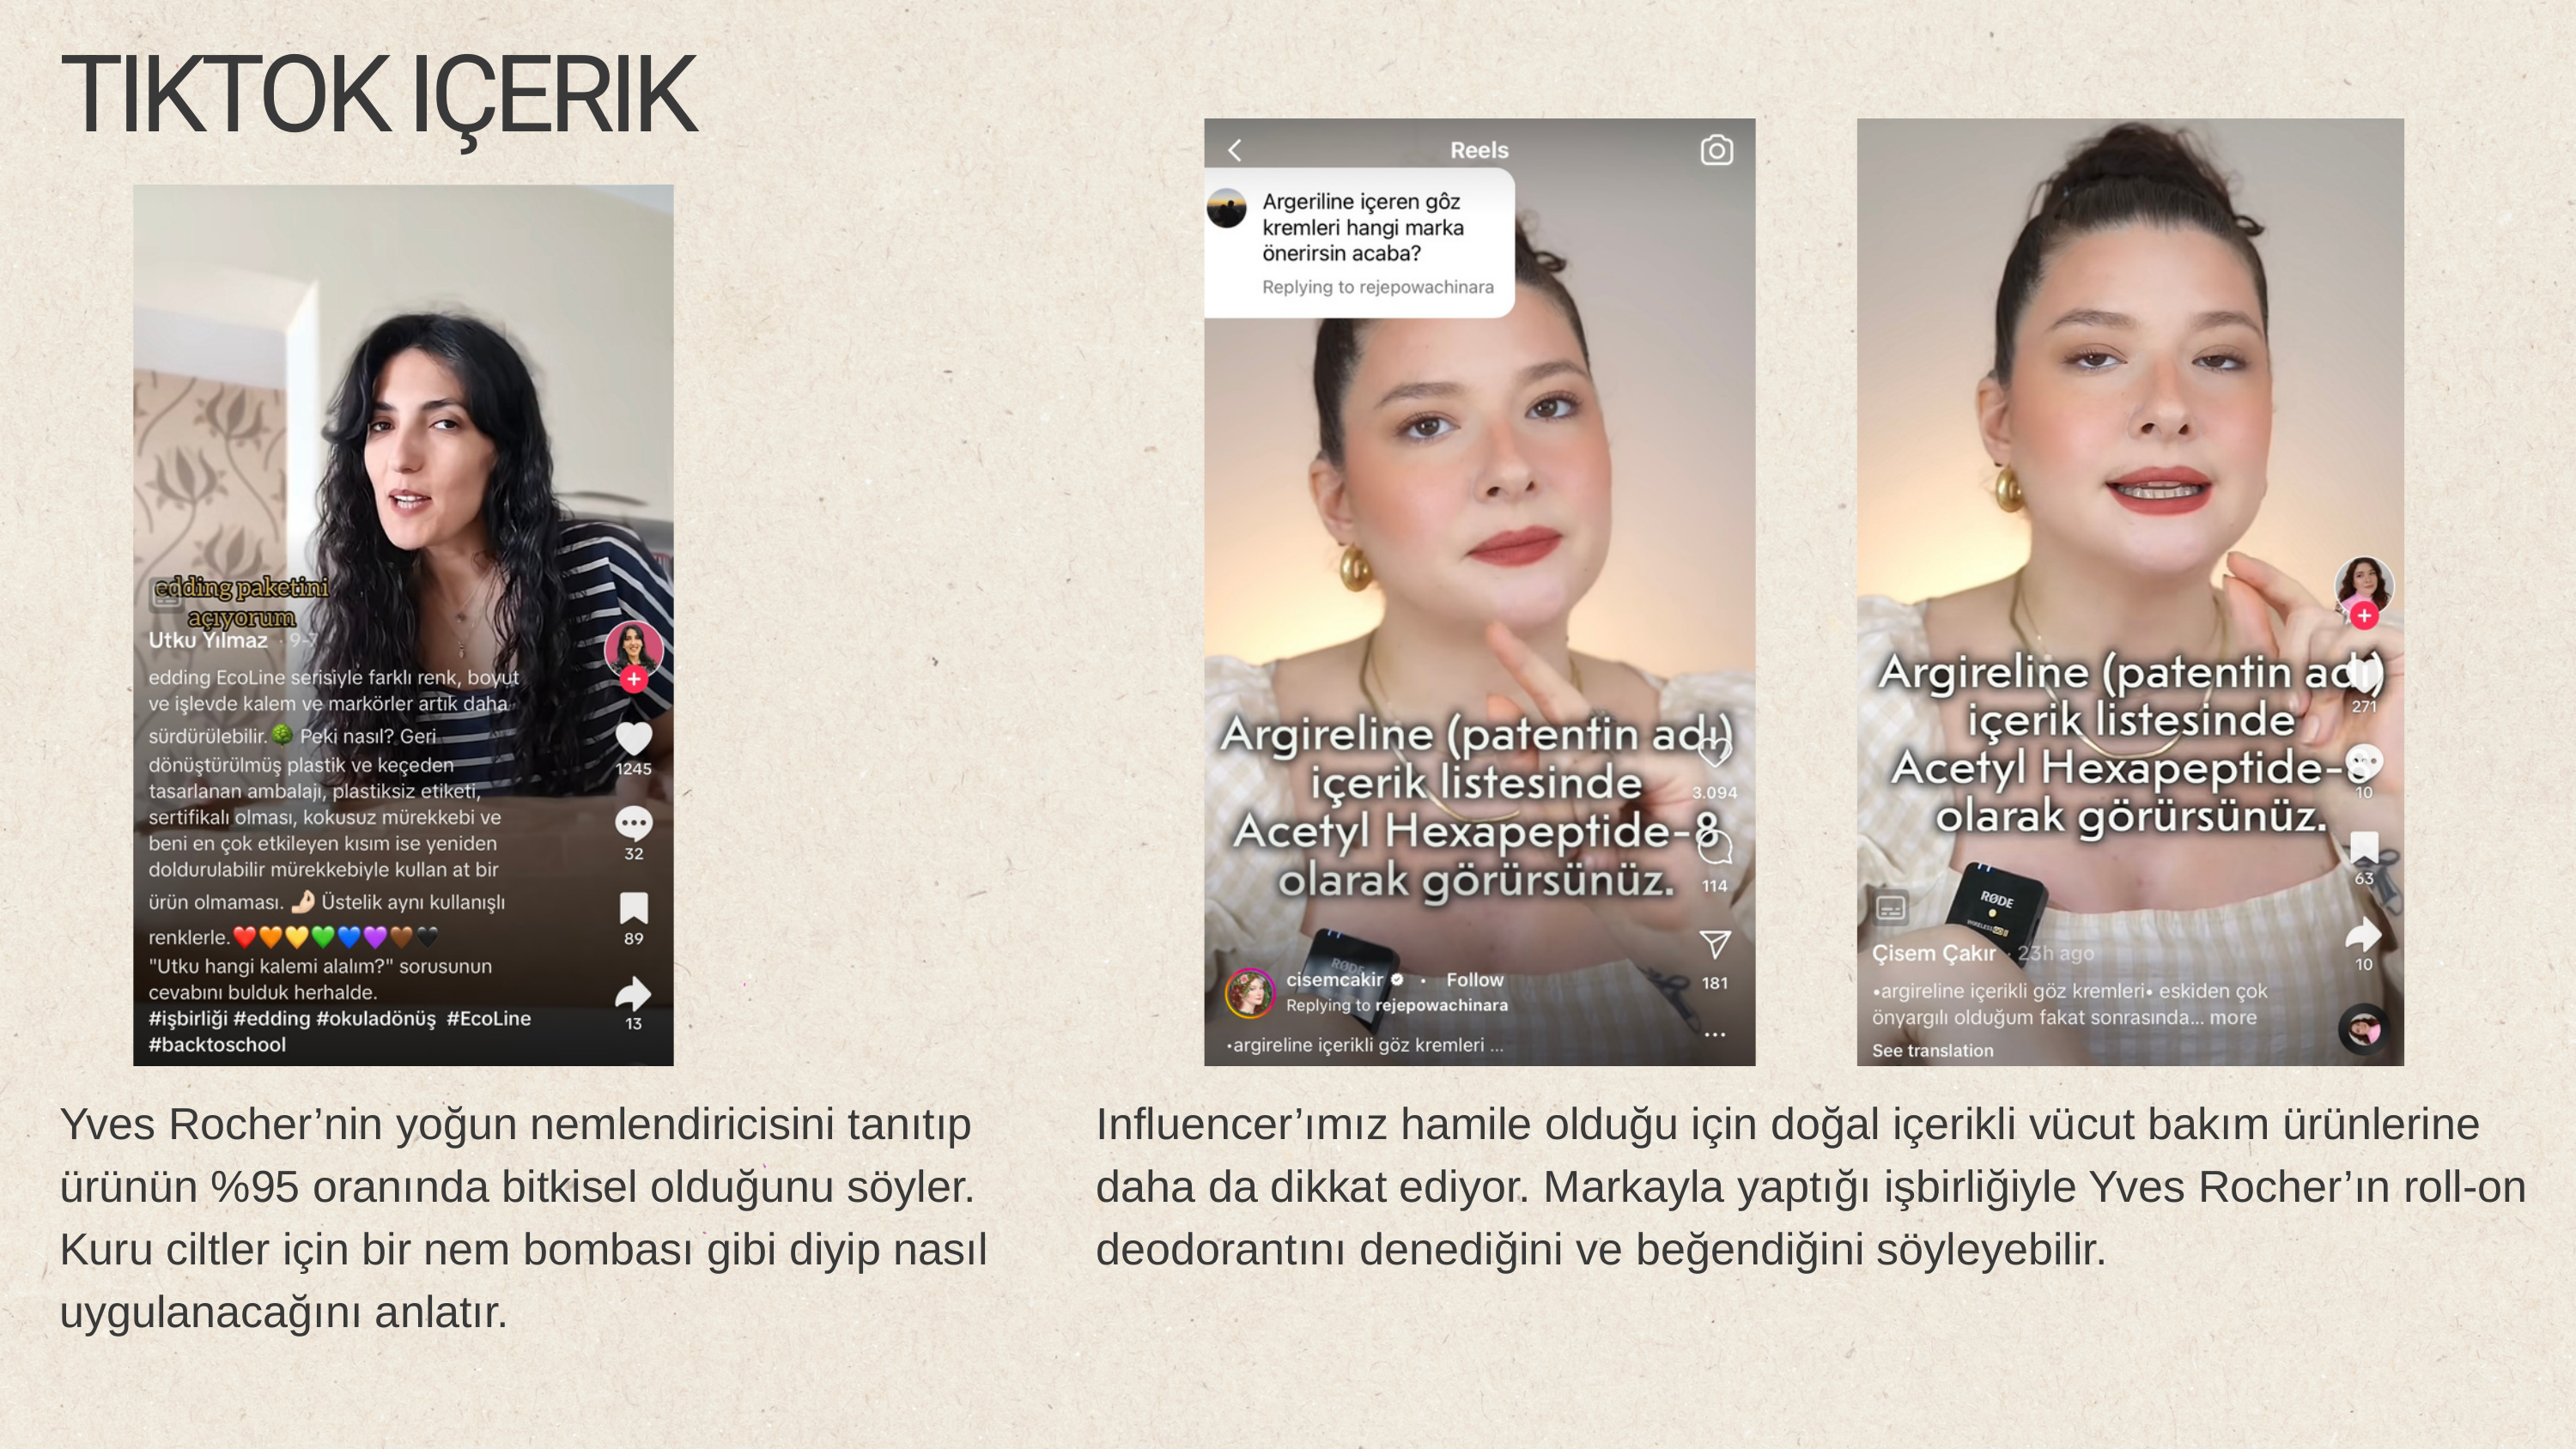

TIKTOK IÇERIK

Yves Rocher’nin yoğun nemlendiricisini tanıtıp ürünün %95 oranında bitkisel olduğunu söyler. Kuru ciltler için bir nem bombası gibi diyip nasıl uygulanacağını anlatır.
Influencer’ımız hamile olduğu için doğal içerikli vücut bakım ürünlerine daha da dikkat ediyor. Markayla yaptığı işbirliğiyle Yves Rocher’ın roll-on deodorantını denediğini ve beğendiğini söyleyebilir.